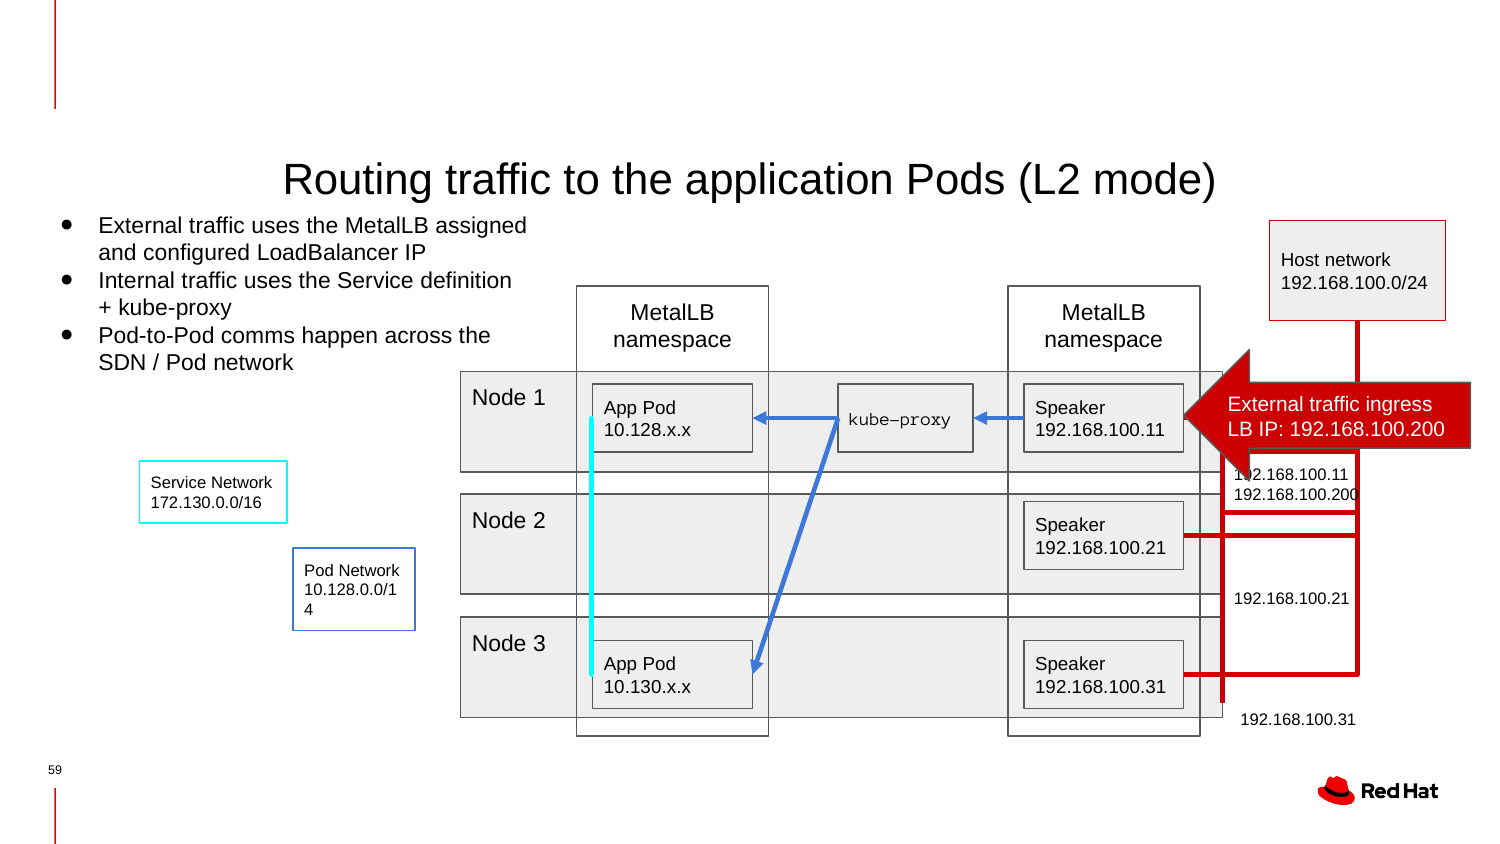

# Routing traffic to the application Pods (L2 mode)
External traffic uses the MetalLB assigned and configured LoadBalancer IP
Internal traffic uses the Service definition + kube-proxy
Pod-to-Pod comms happen across the SDN / Pod network
Host network
192.168.100.0/24
MetalLB namespace
MetalLB namespace
External traffic ingress
LB IP: 192.168.100.200
Node 1
App Pod
10.128.x.x
kube-proxy
Speaker
192.168.100.11

192.168.100.11
192.168.100.200
Service Network
172.130.0.0/16
Node 2
Speaker
192.168.100.21
Pod Network
10.128.0.0/14
192.168.100.21
Node 3

Speaker
192.168.100.31
App Pod
10.130.x.x
192.168.100.31

59